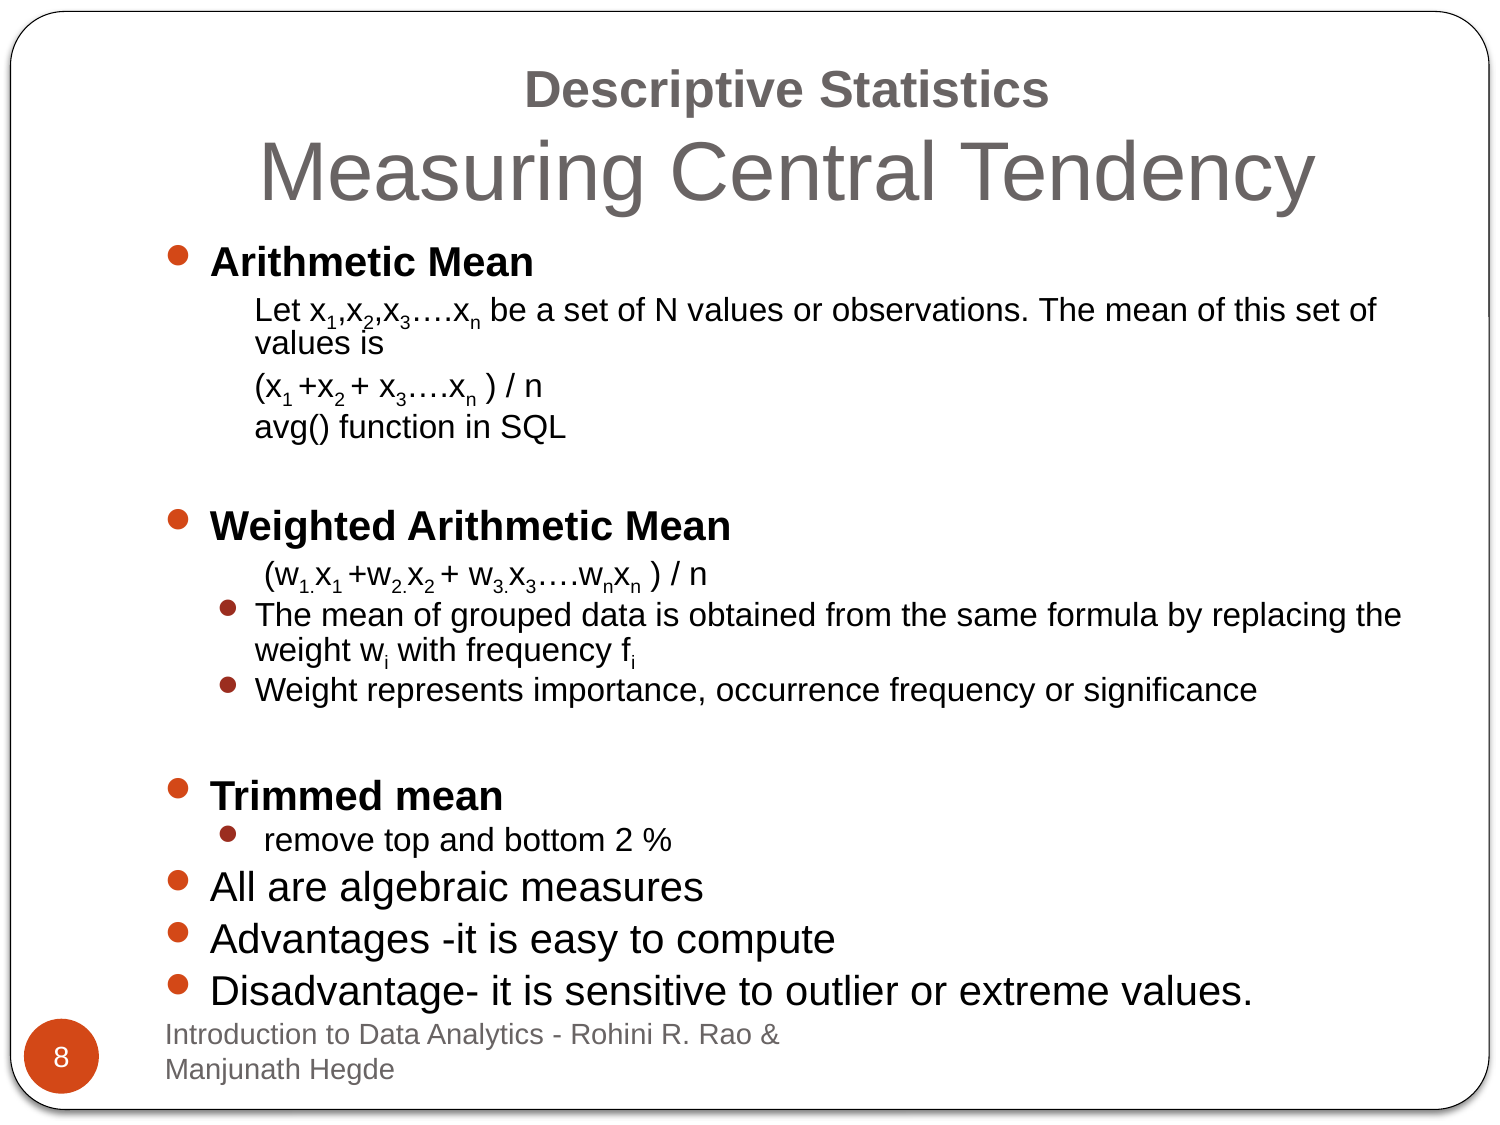

# Descriptive Statistics Measuring Central Tendency
Arithmetic Mean
    Let x1,x2,x3….xn be a set of N values or observations. The mean of this set of values is
    (x1 +x2 + x3….xn ) / n
    avg() function in SQL

Weighted Arithmetic Mean
	 (w1.x1 +w2.x2 + w3.x3….wnxn ) / n
The mean of grouped data is obtained from the same formula by replacing the weight wi with frequency fi
Weight represents importance, occurrence frequency or significance

Trimmed mean
 remove top and bottom 2 %
All are algebraic measures
Advantages -it is easy to compute
Disadvantage- it is sensitive to outlier or extreme values.
Introduction to Data Analytics - Rohini R. Rao & Manjunath Hegde
8